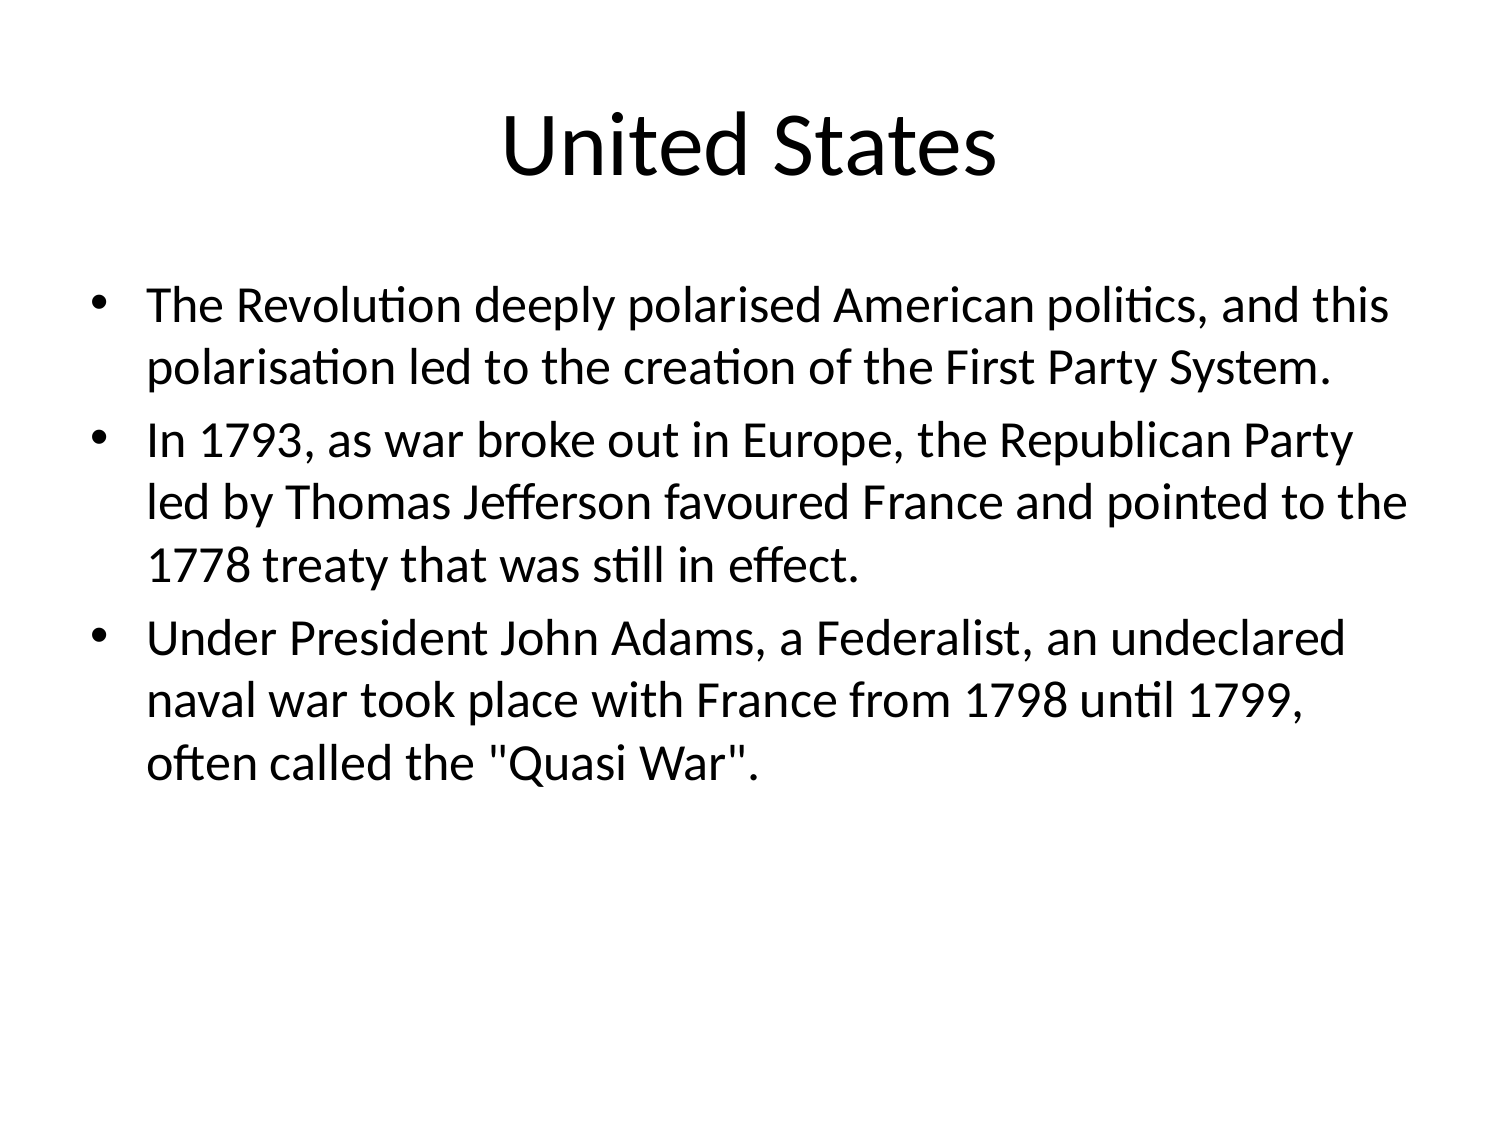

# United States
The Revolution deeply polarised American politics, and this polarisation led to the creation of the First Party System.
In 1793, as war broke out in Europe, the Republican Party led by Thomas Jefferson favoured France and pointed to the 1778 treaty that was still in effect.
Under President John Adams, a Federalist, an undeclared naval war took place with France from 1798 until 1799, often called the "Quasi War".